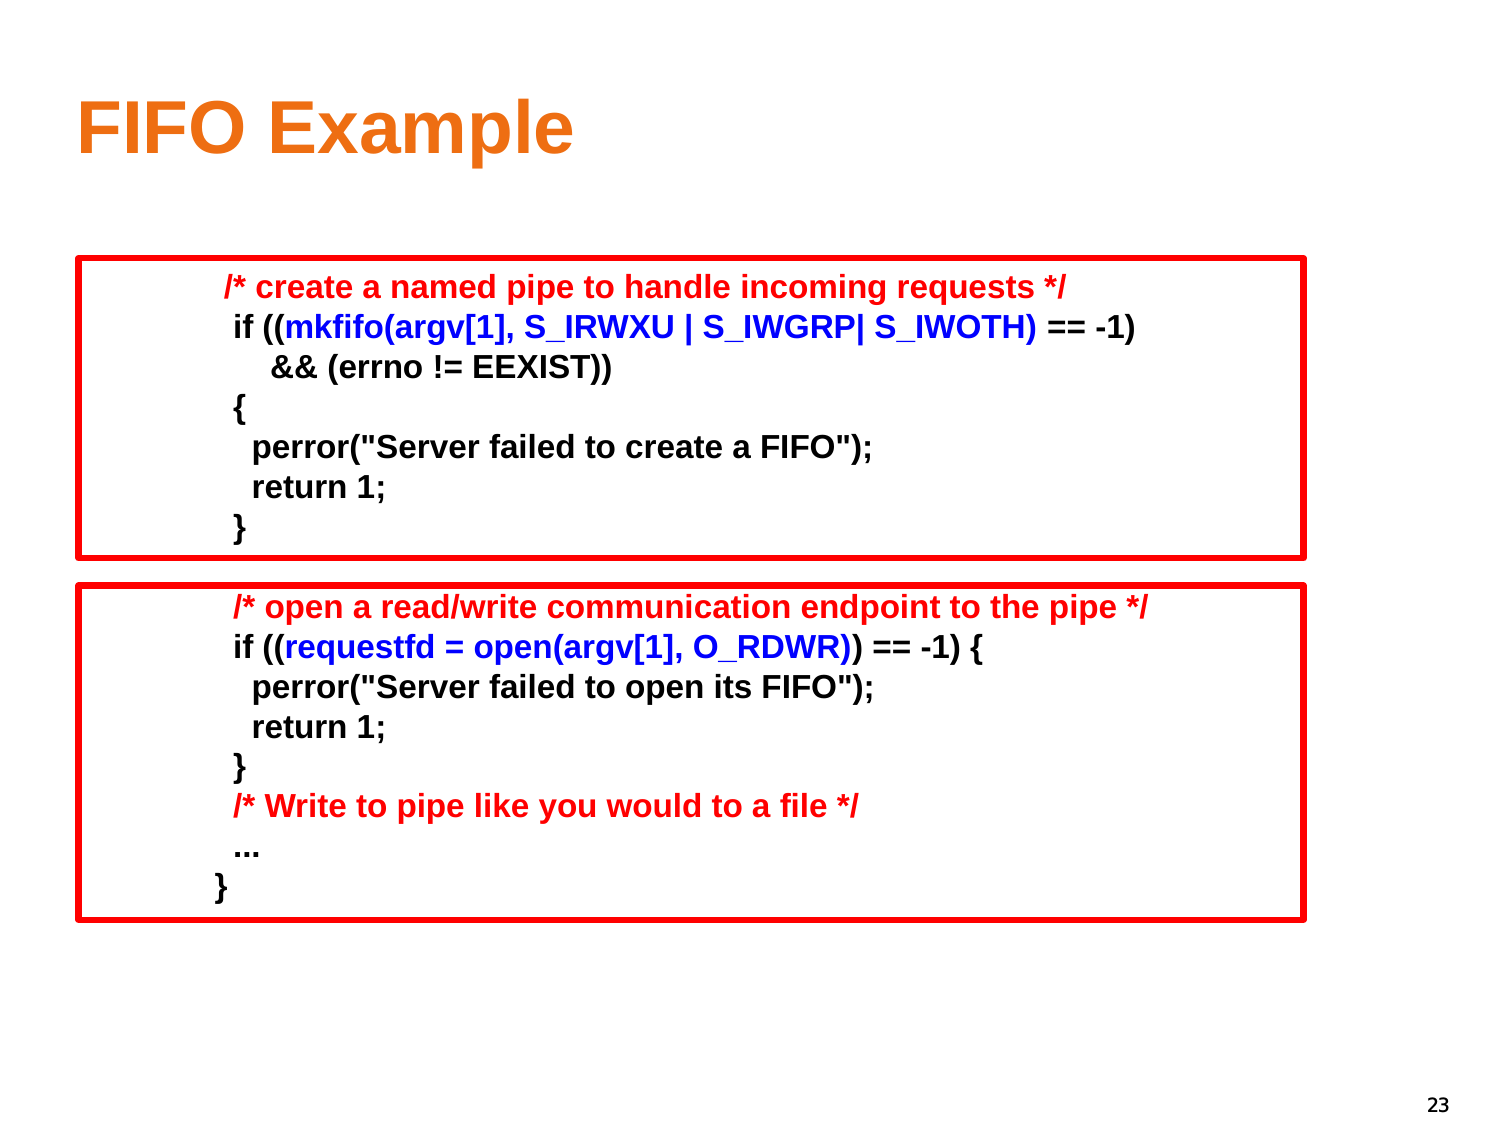

# FIFO Example
 /* create a named pipe to handle incoming requests */
  if ((mkfifo(argv[1], S_IRWXU | S_IWGRP| S_IWOTH) == -1)
      && (errno != EEXIST))
  {
    perror("Server failed to create a FIFO");
    return 1;
  }

  /* open a read/write communication endpoint to the pipe */
  if ((requestfd = open(argv[1], O_RDWR)) == -1) {
    perror("Server failed to open its FIFO");
    return 1;
  }
  /* Write to pipe like you would to a file */
  ...
}